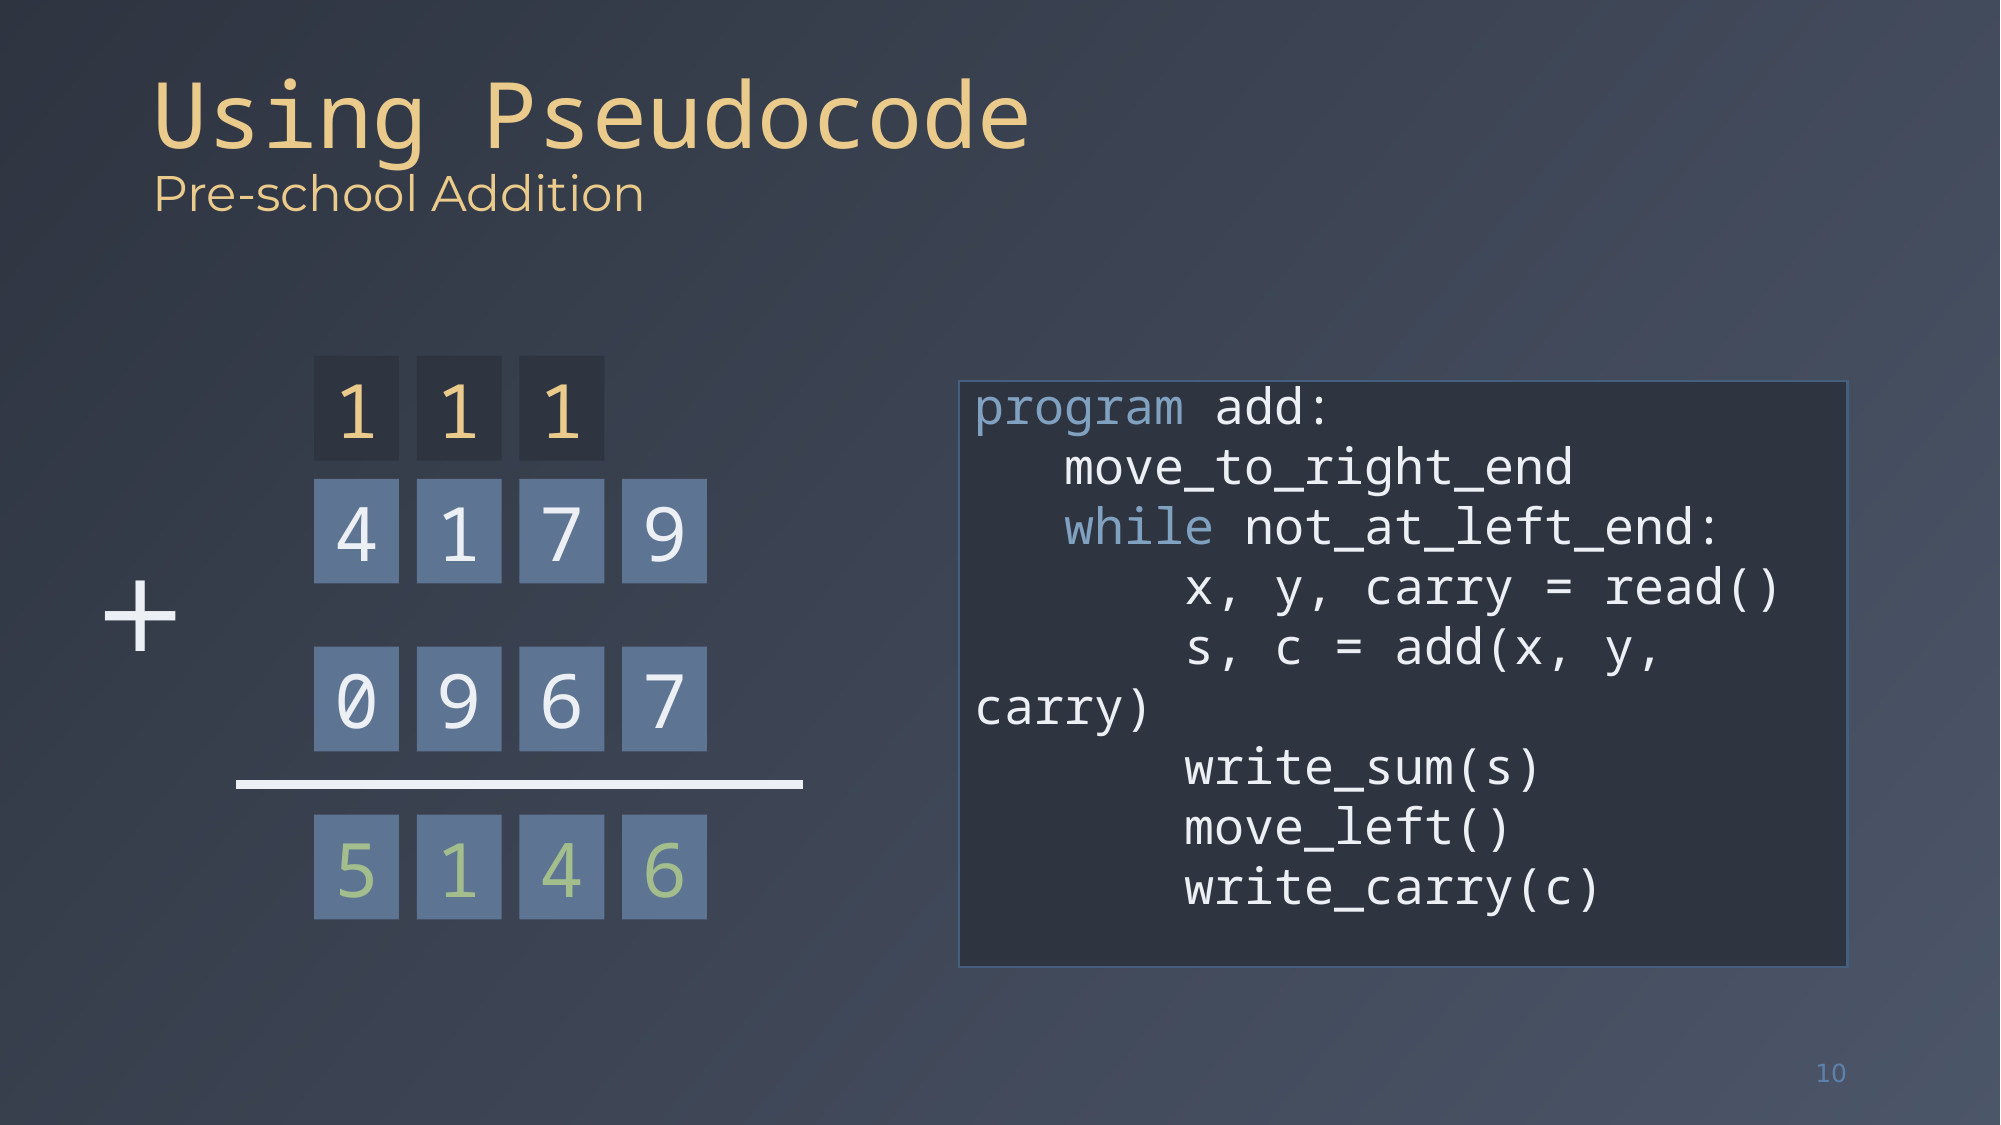

# Using Pseudocode Pre-school Addition
1
1
1
program add:
   move_to_right_end
   while not_at_left_end:
       x, y, carry = read()
       s, c = add(x, y, carry)
       write_sum(s)
       move_left()
       write_carry(c)

4
1
7
9
+
0
9
6
7
5
1
4
6
10